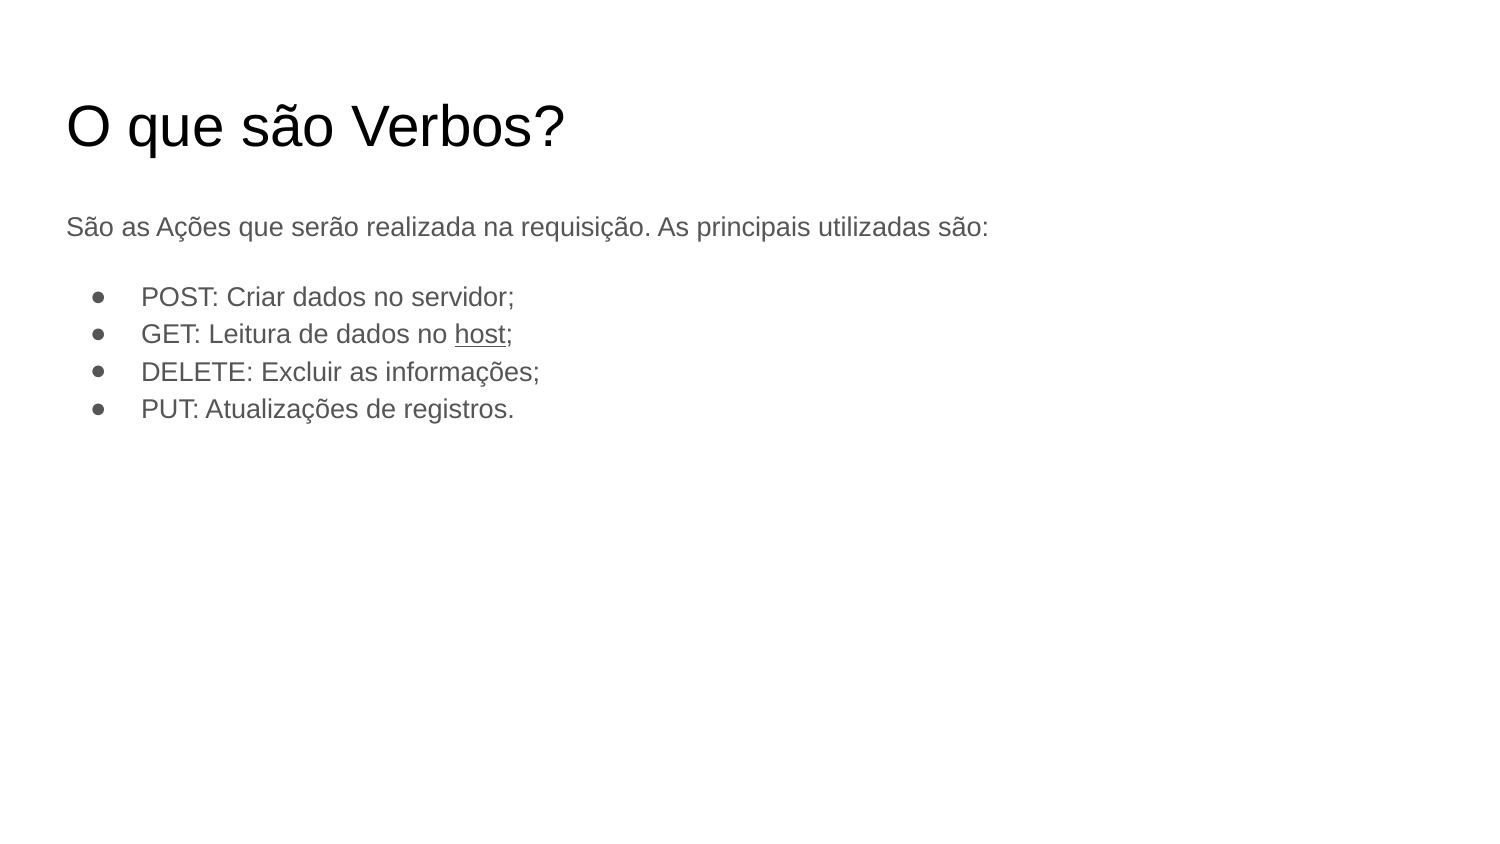

# O que são Verbos?
São as Ações que serão realizada na requisição. As principais utilizadas são:
POST: Criar dados no servidor;
GET: Leitura de dados no host;
DELETE: Excluir as informações;
PUT: Atualizações de registros.